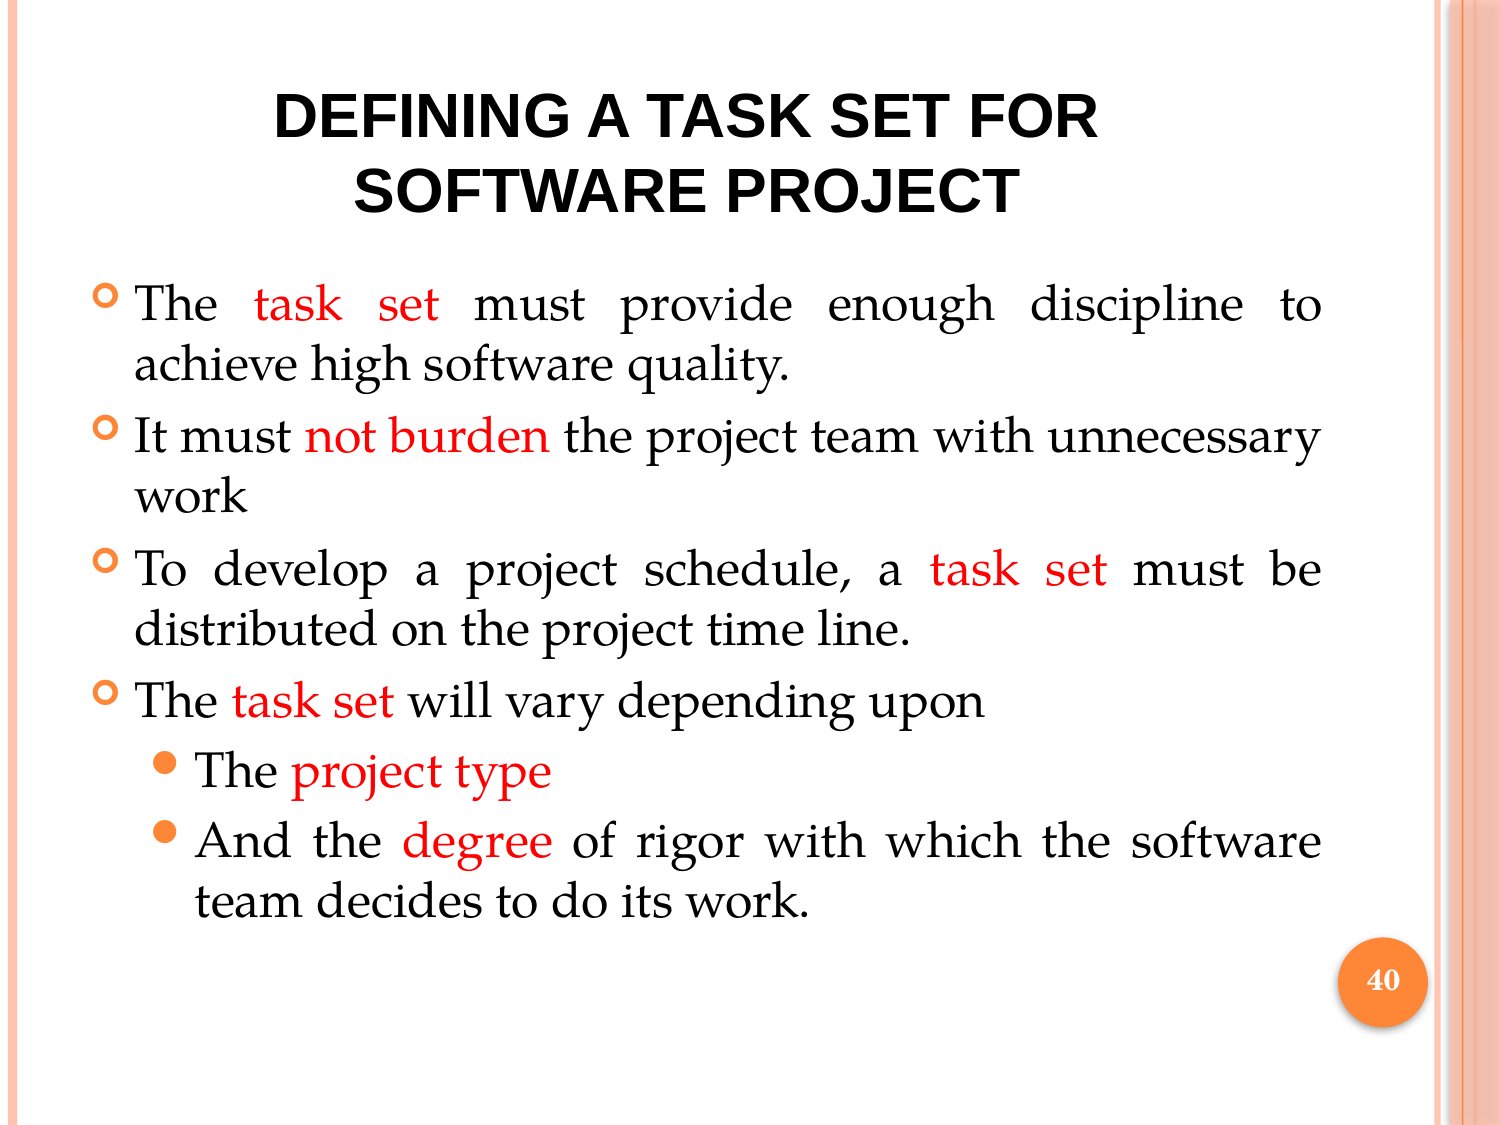

# DEFINING A TASK SET FOR SOFTWARE PROJECT
The task set must provide enough discipline to achieve high software quality.
It must not burden the project team with unnecessary work
To develop a project schedule, a task set must be distributed on the project time line.
The task set will vary depending upon
The project type
And the degree of rigor with which the software team decides to do its work.

40